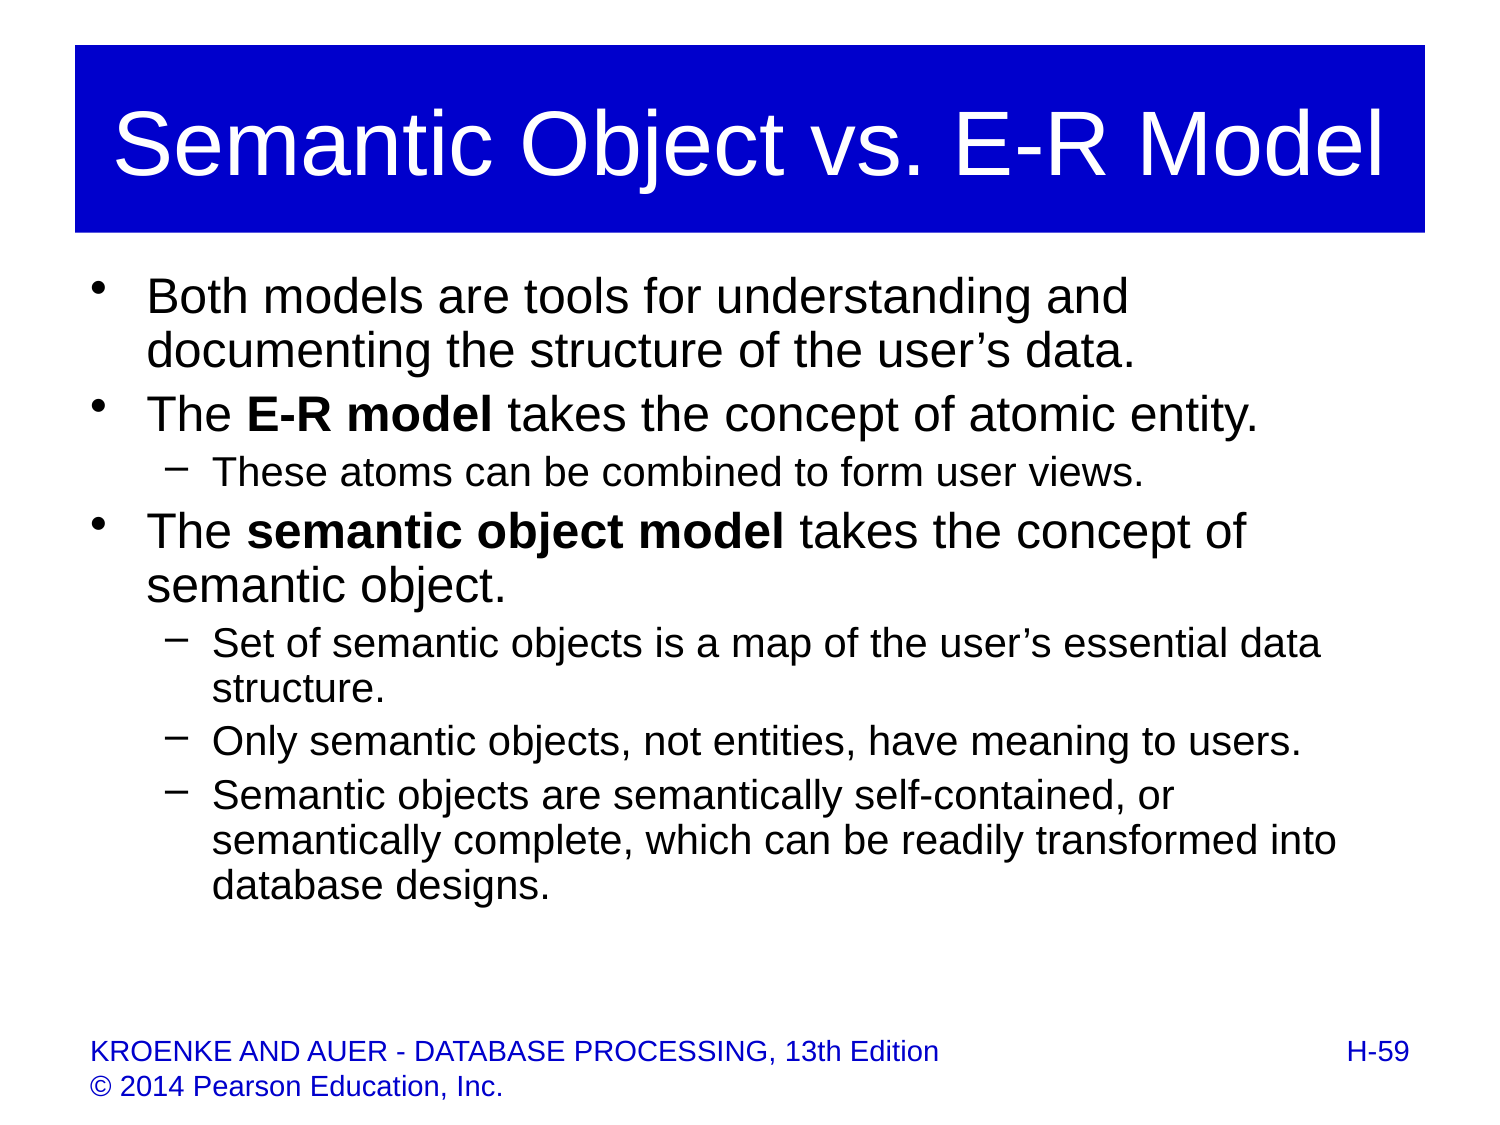

# Semantic Object vs. E-R Model
Both models are tools for understanding and documenting the structure of the user’s data.
The E-R model takes the concept of atomic entity.
These atoms can be combined to form user views.
The semantic object model takes the concept of semantic object.
Set of semantic objects is a map of the user’s essential data structure.
Only semantic objects, not entities, have meaning to users.
Semantic objects are semantically self-contained, or semantically complete, which can be readily transformed into database designs.
H-59

KROENKE AND AUER - DATABASE PROCESSING, 13th Edition  © 2014 Pearson Education, Inc.